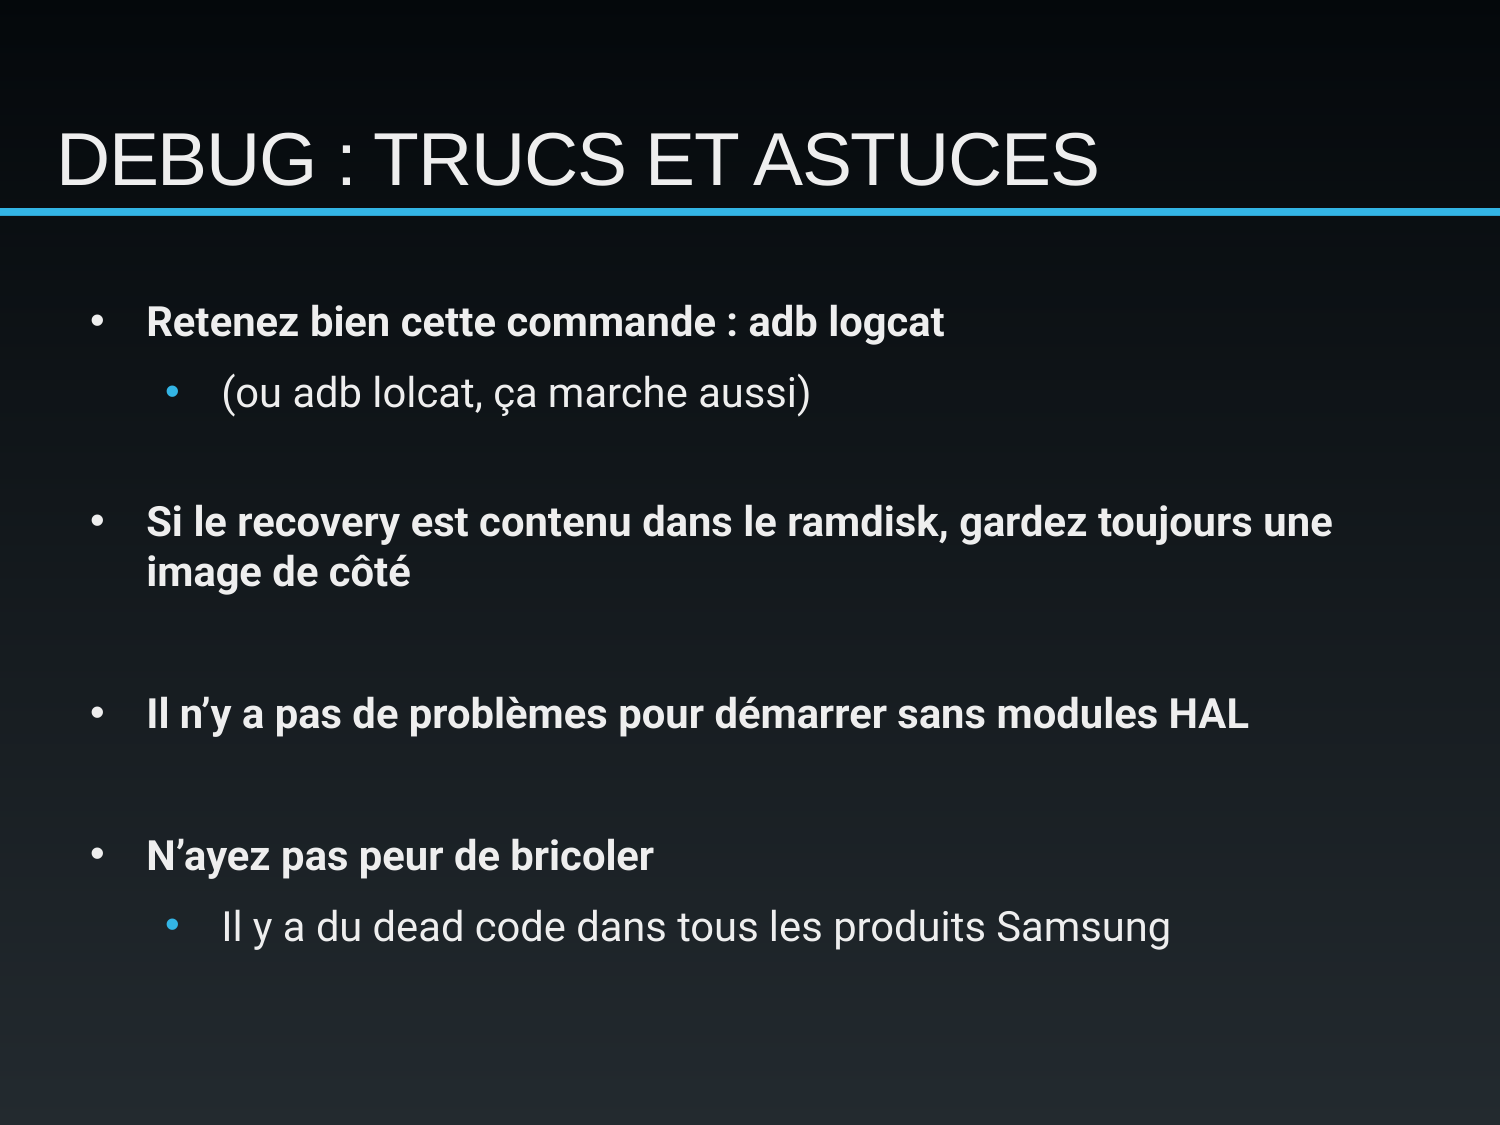

# Debug : trucs et astuces
Retenez bien cette commande : adb logcat
(ou adb lolcat, ça marche aussi)

Si le recovery est contenu dans le ramdisk, gardez toujours une image de côté

Il n’y a pas de problèmes pour démarrer sans modules HAL

N’ayez pas peur de bricoler
Il y a du dead code dans tous les produits Samsung